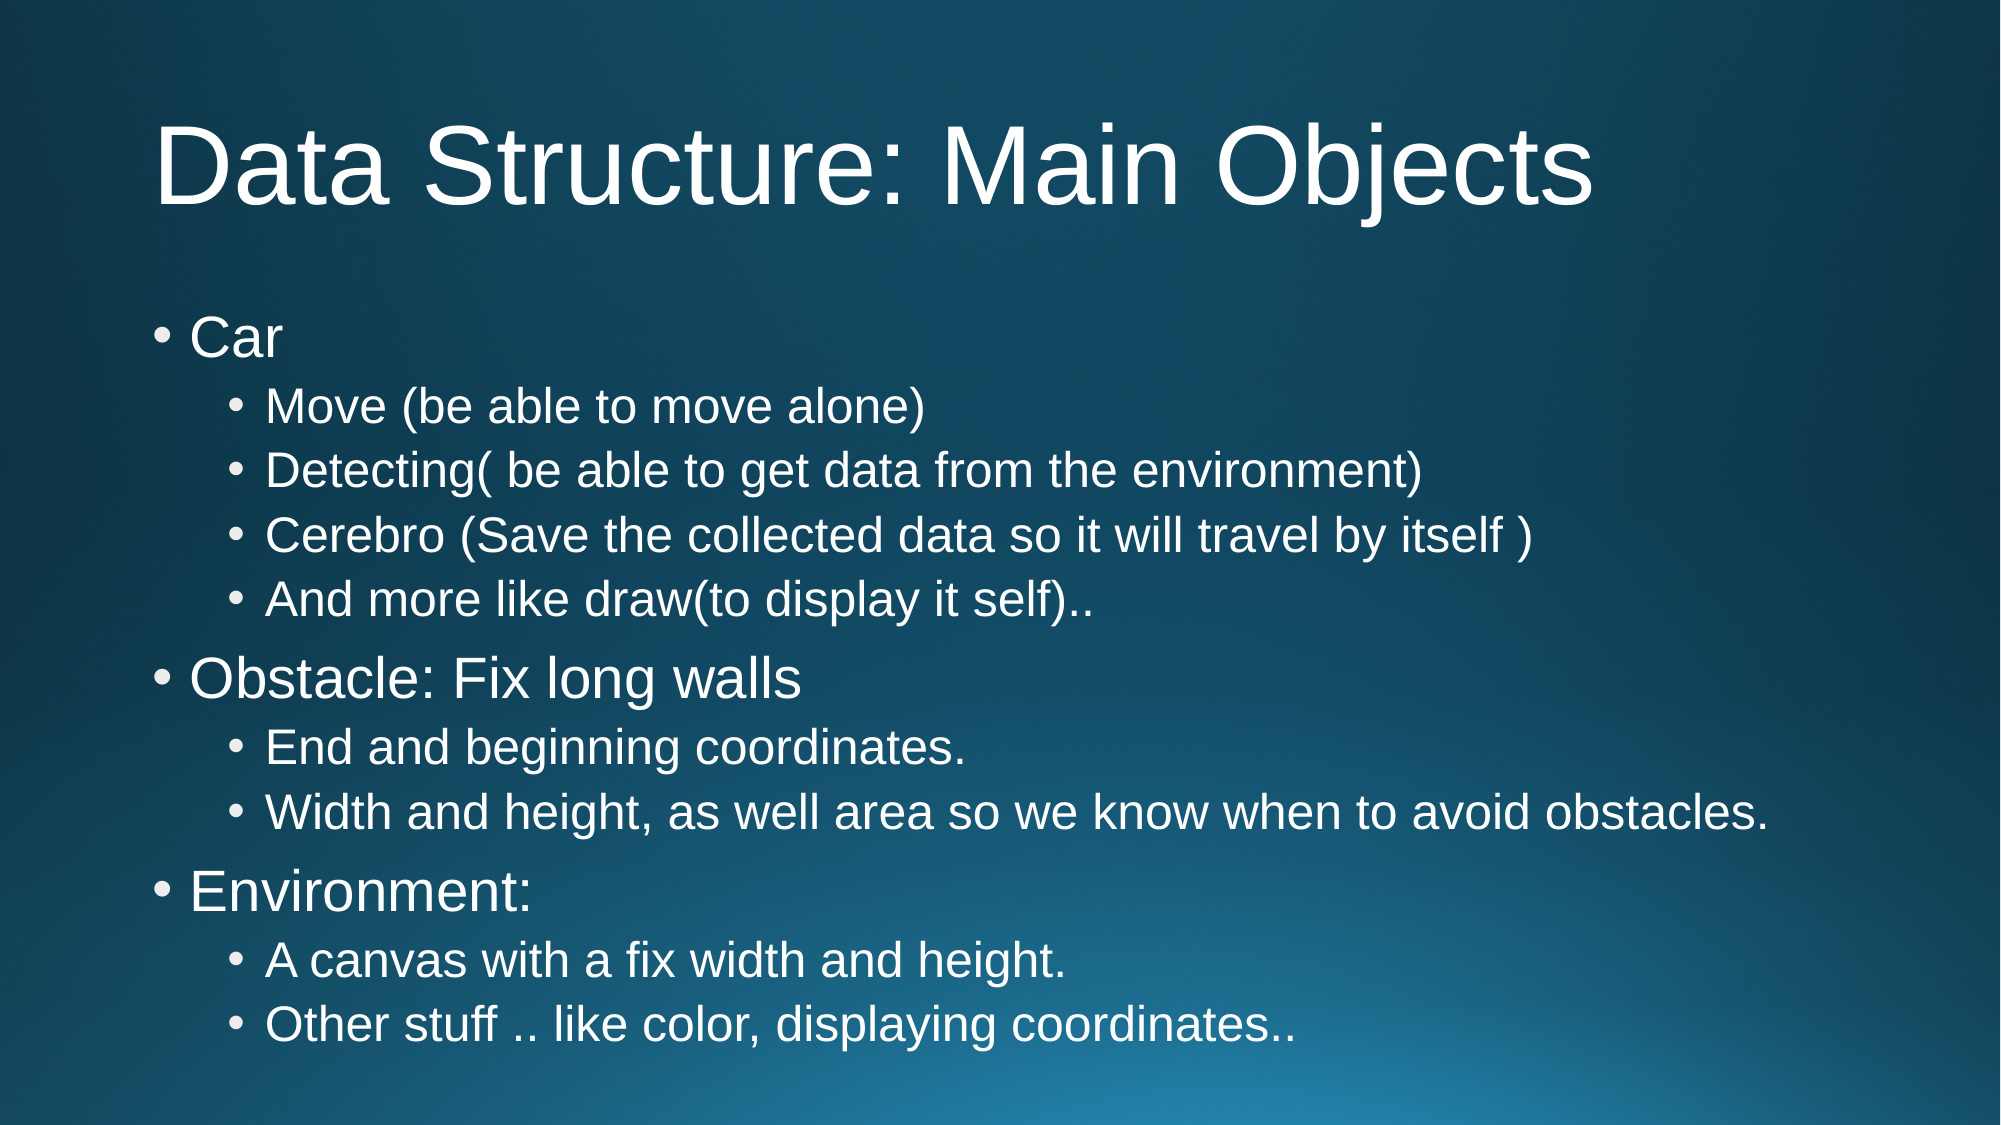

# Data Structure: Main Objects
Car
Move (be able to move alone)
Detecting( be able to get data from the environment)
Cerebro (Save the collected data so it will travel by itself )
And more like draw(to display it self)..
Obstacle: Fix long walls
End and beginning coordinates.
Width and height, as well area so we know when to avoid obstacles.
Environment:
A canvas with a fix width and height.
Other stuff .. like color, displaying coordinates..